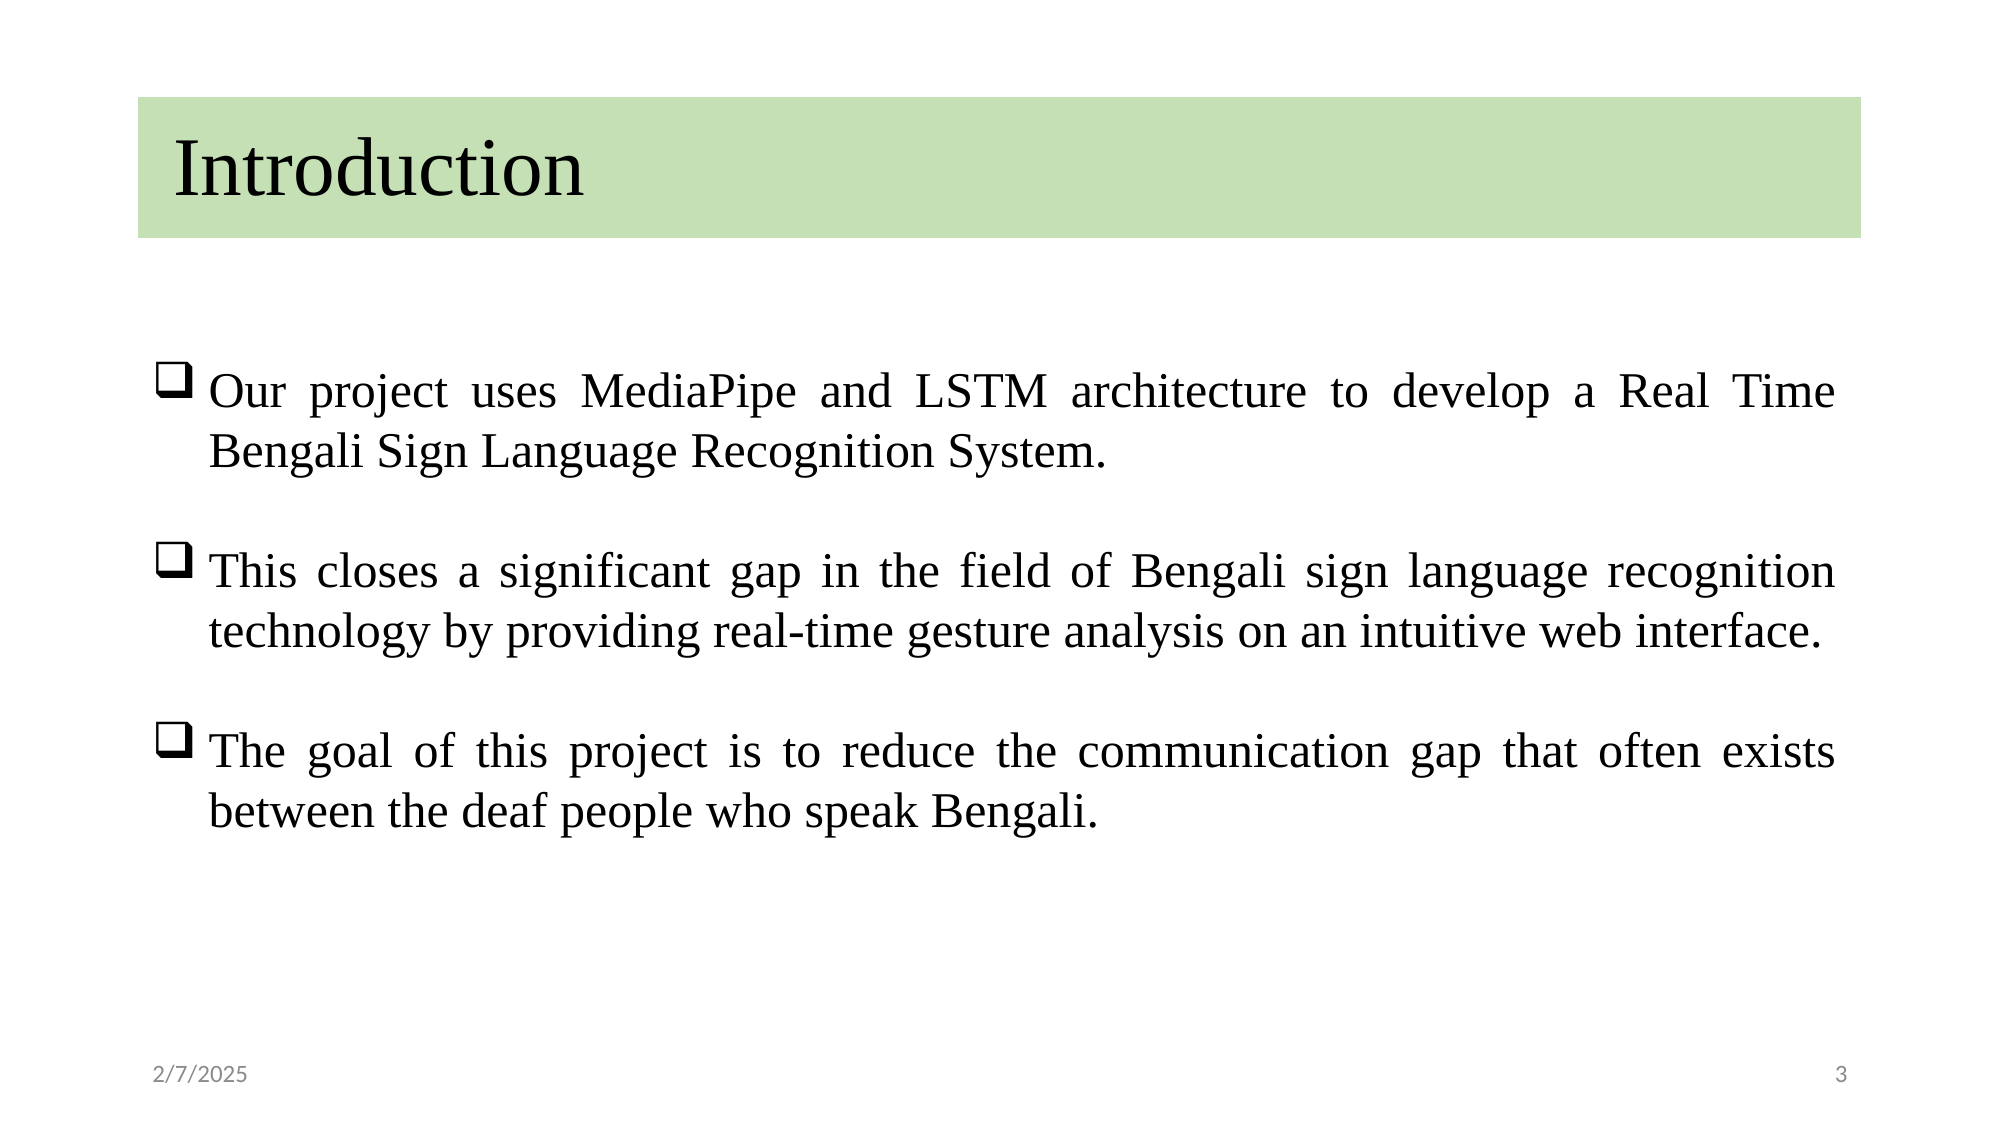

# Introduction

Our project uses MediaPipe and LSTM architecture to develop a Real Time Bengali Sign Language Recognition System.

This closes a significant gap in the field of Bengali sign language recognition technology by providing real-time gesture analysis on an intuitive web interface.

The goal of this project is to reduce the communication gap that often exists between the deaf people who speak Bengali.
2/7/2025
3